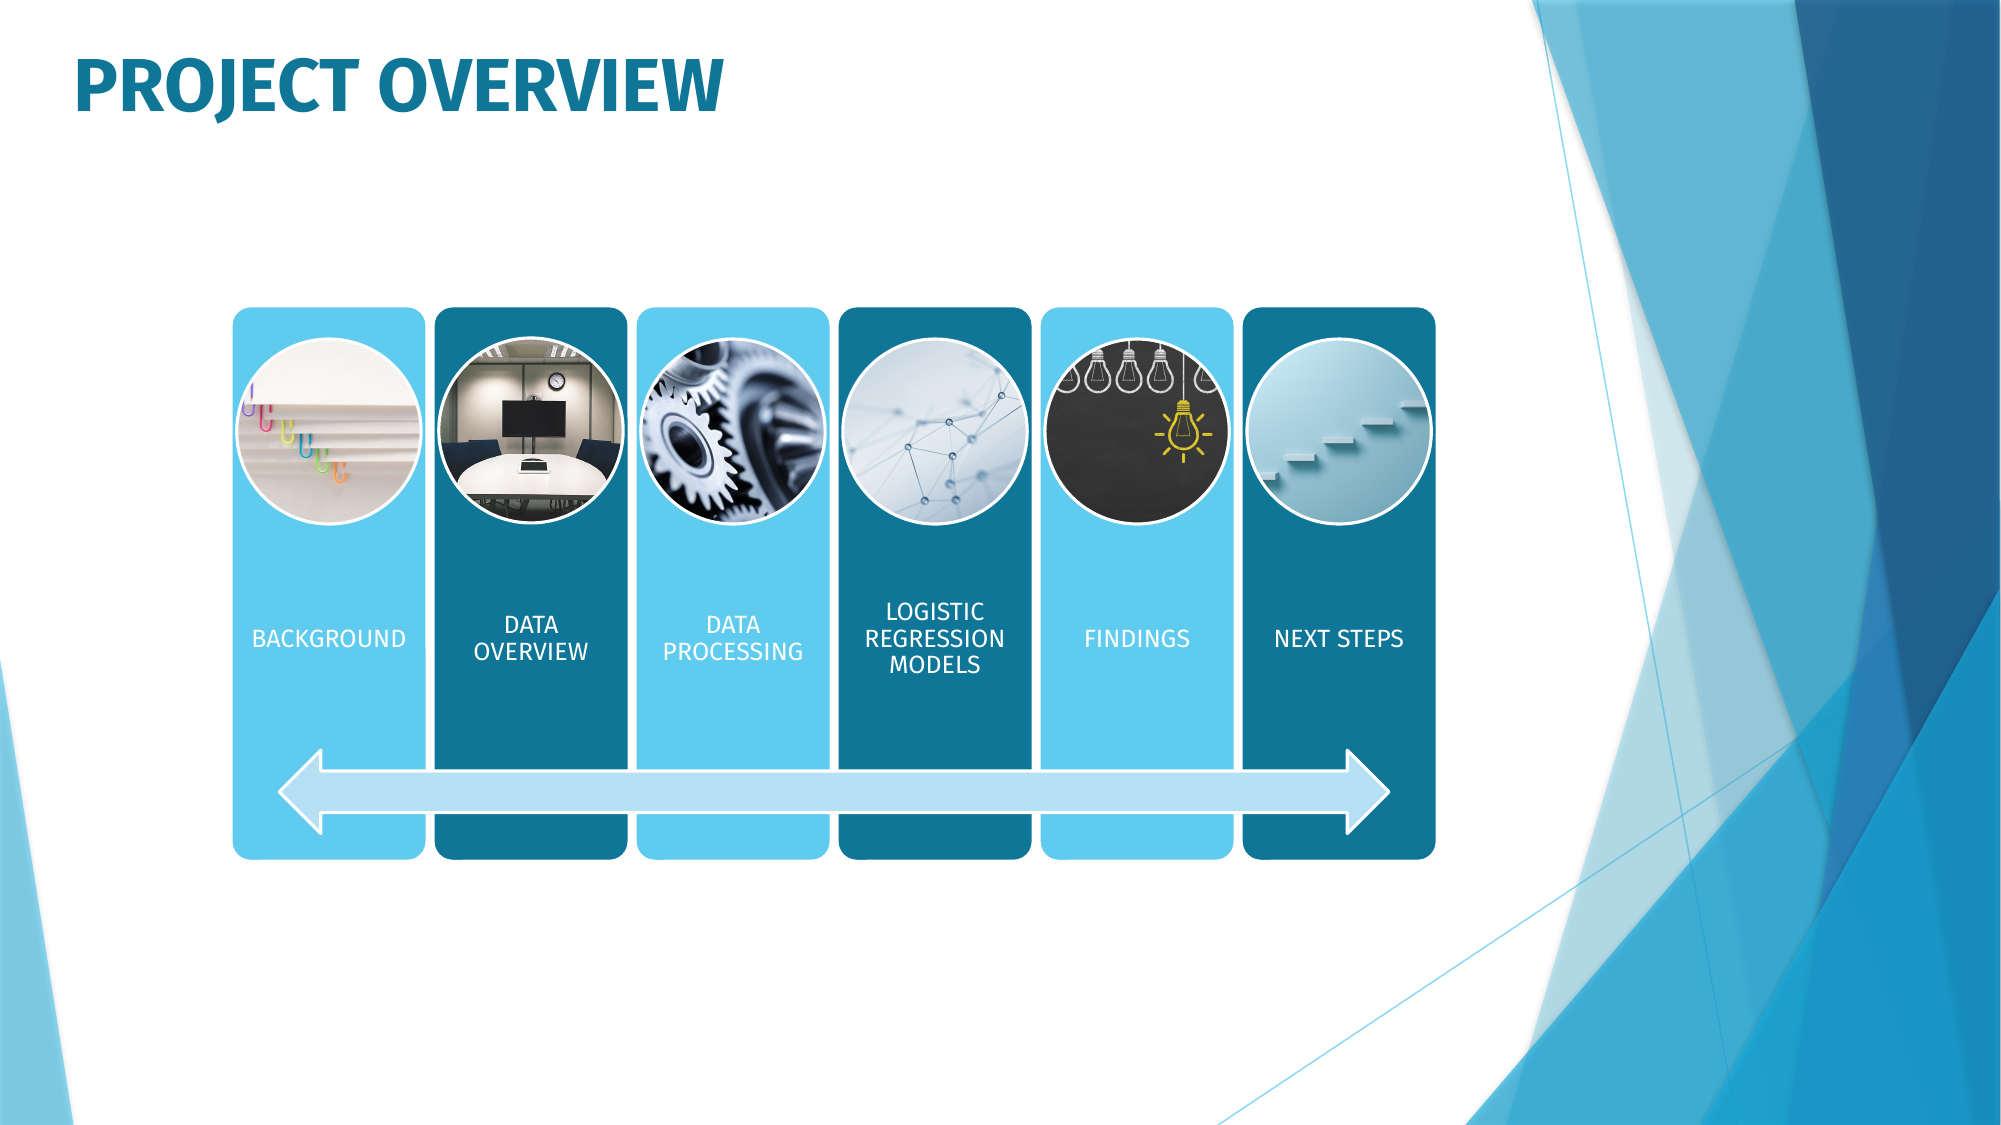

PROJECT OVERVIEW
BACKGROUND
DATA OVERVIEW
DATA PROCESSING
LOGISTIC REGRESSION MODELS
FINDINGS
NEXT STEPS